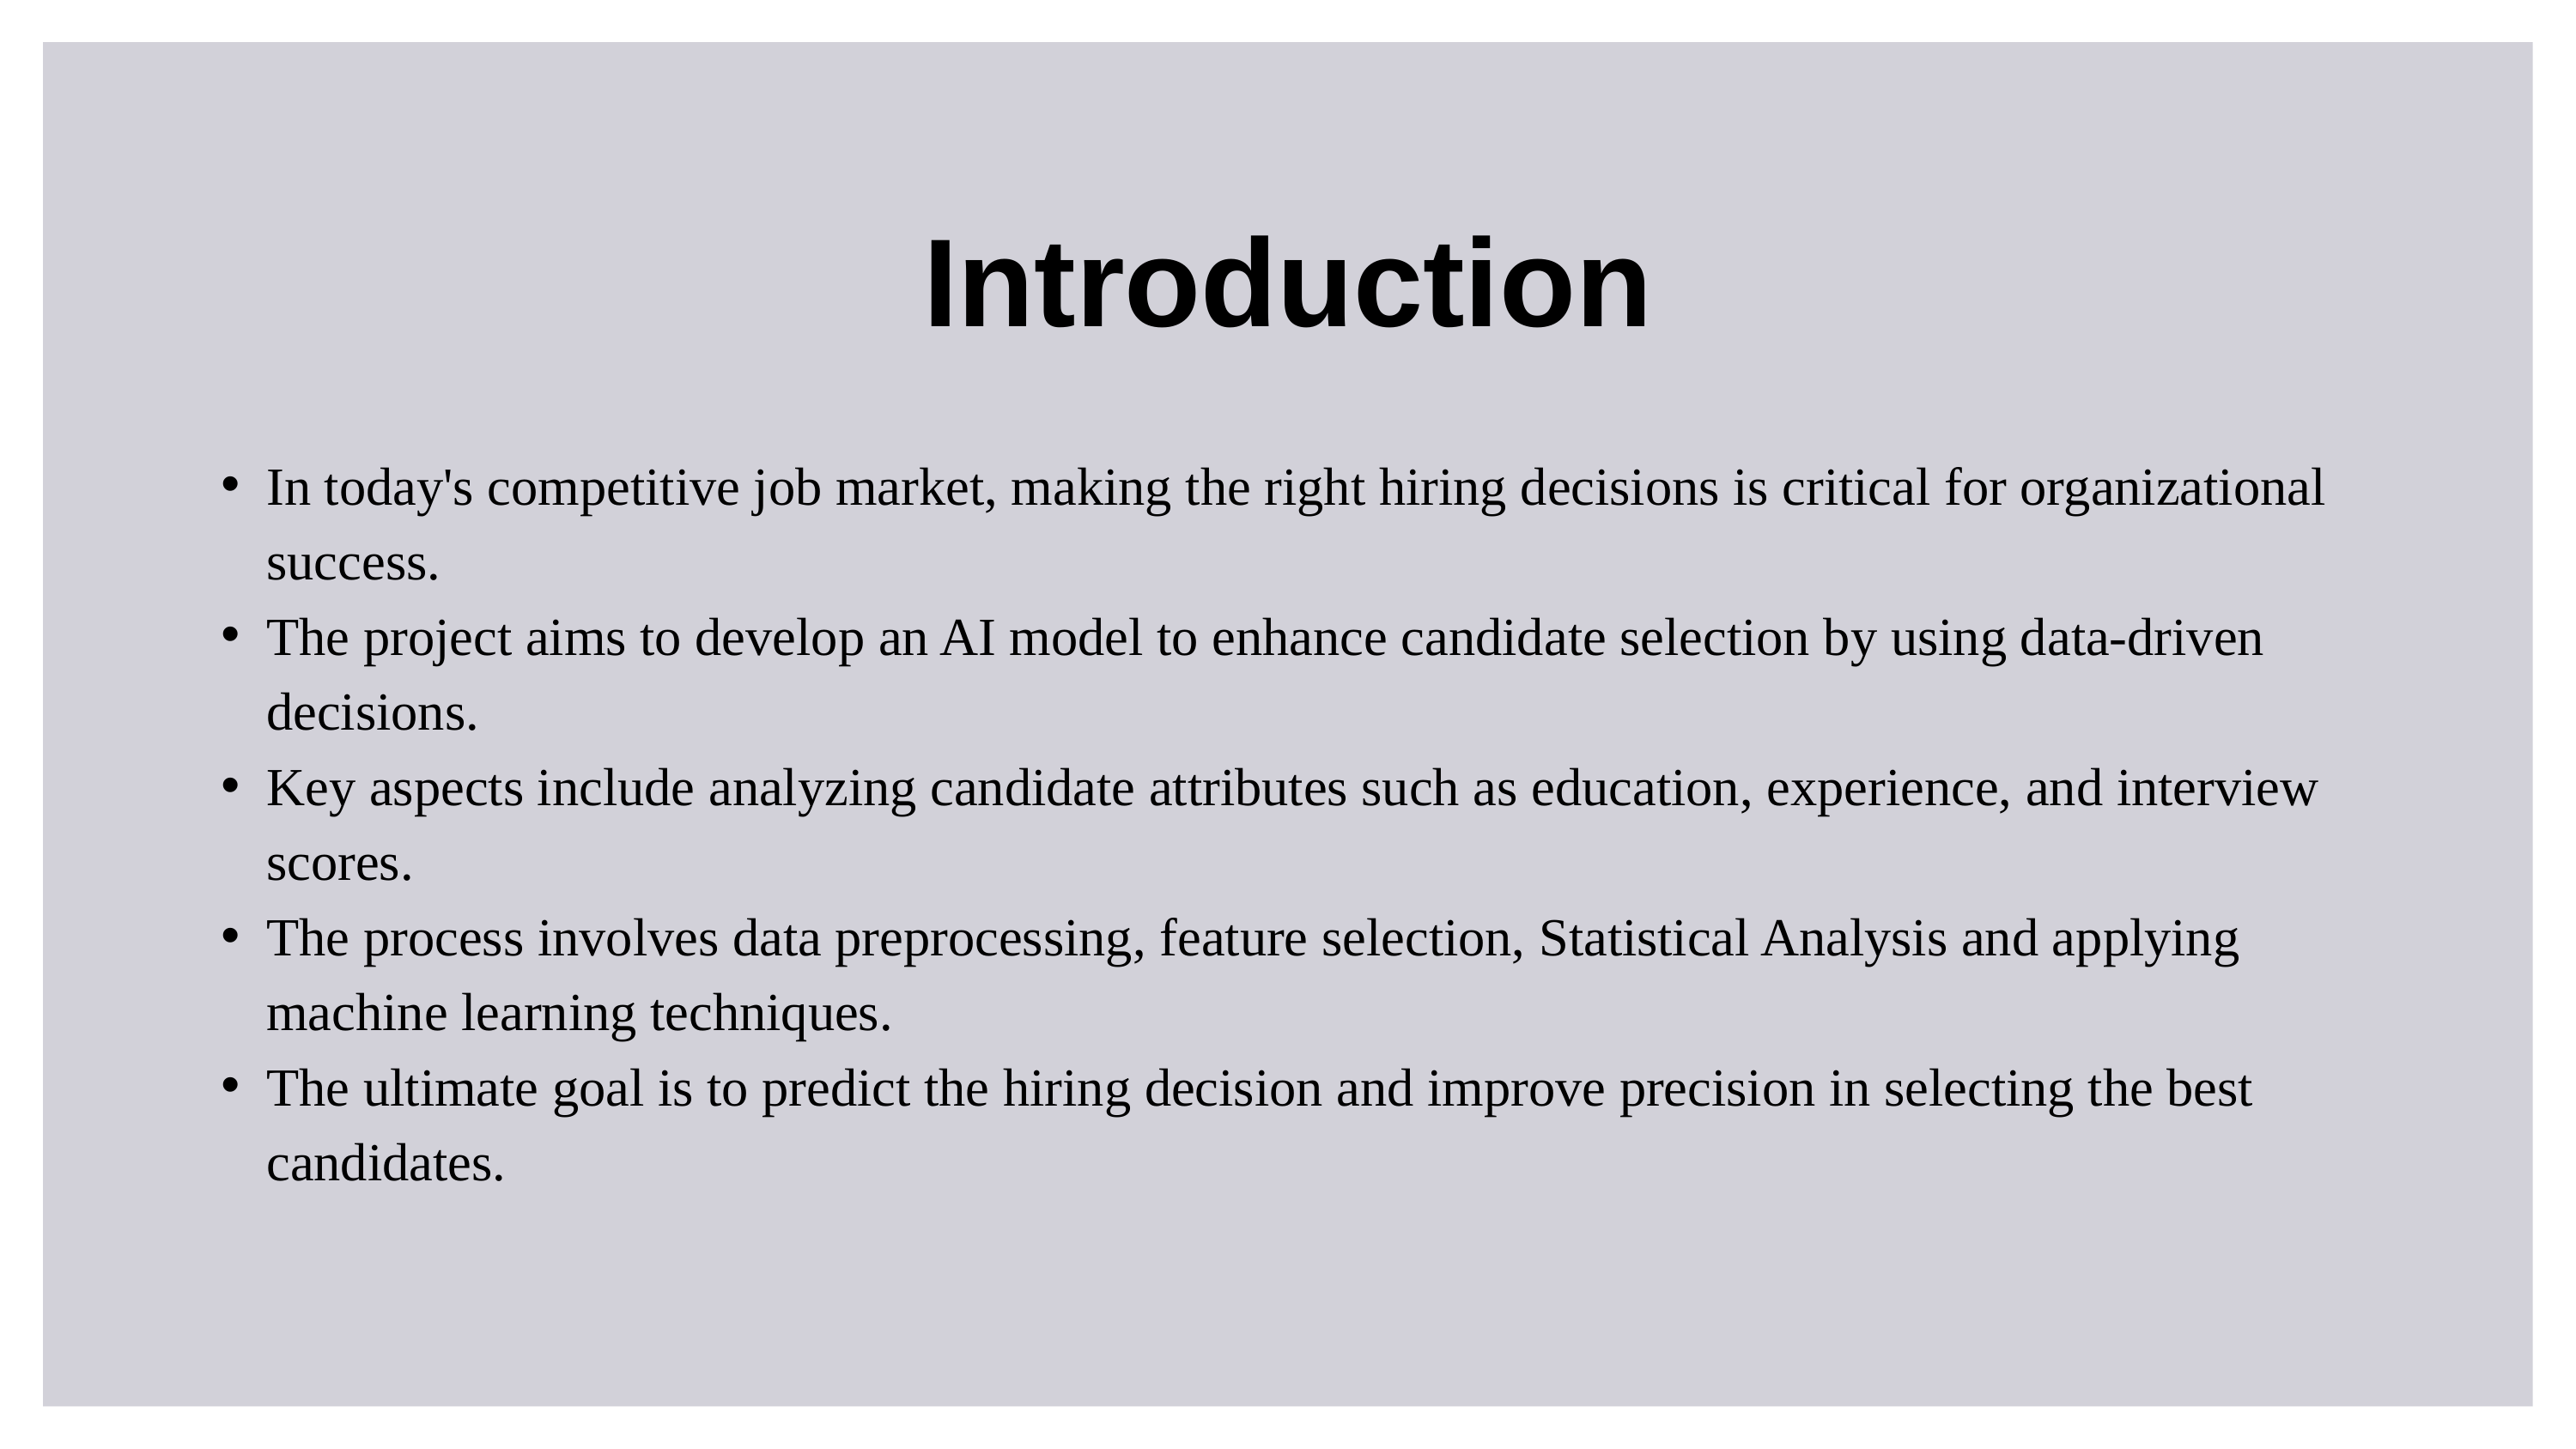

Introduction
In today's competitive job market, making the right hiring decisions is critical for organizational success.
The project aims to develop an AI model to enhance candidate selection by using data-driven decisions.
Key aspects include analyzing candidate attributes such as education, experience, and interview scores.
The process involves data preprocessing, feature selection, Statistical Analysis and applying machine learning techniques.
The ultimate goal is to predict the hiring decision and improve precision in selecting the best candidates.